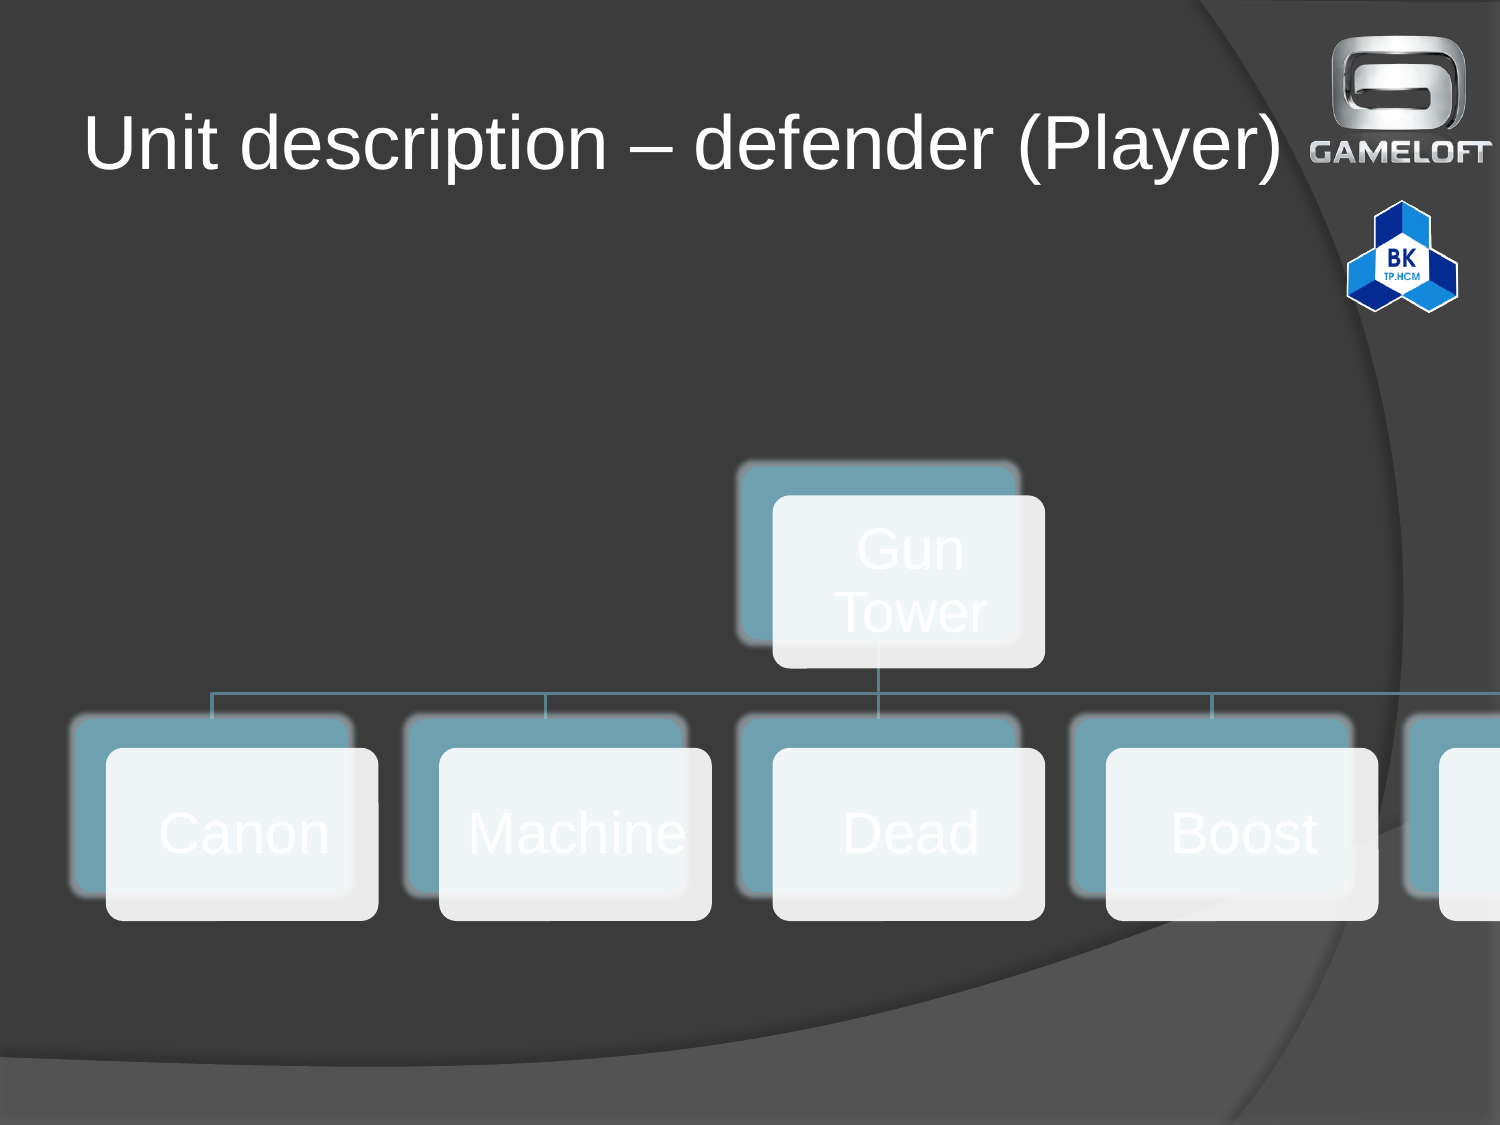

# Unit description – defender (Player)
Gun Tower
Canon
Machine
Dead
Boost
Magic